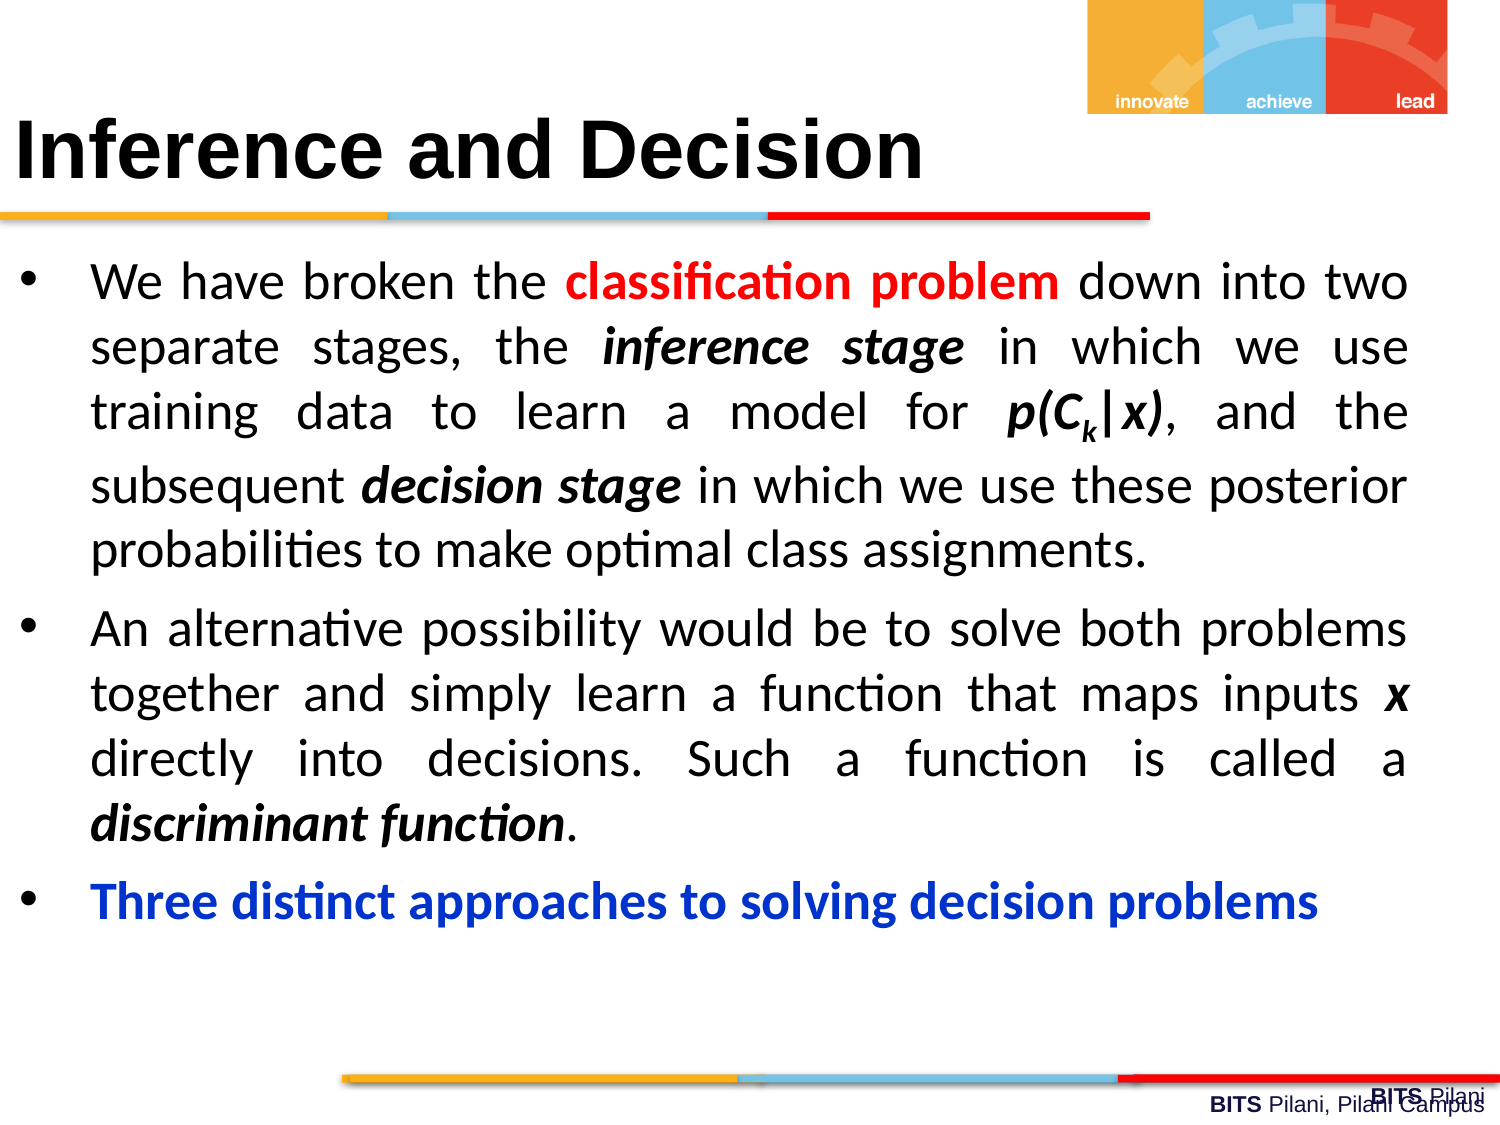

Inference and Decision
We have broken the classification problem down into two separate stages, the inference stage in which we use training data to learn a model for p(Ck|x), and the subsequent decision stage in which we use these posterior probabilities to make optimal class assignments.
An alternative possibility would be to solve both problems together and simply learn a function that maps inputs x directly into decisions. Such a function is called a discriminant function.
Three distinct approaches to solving decision problems